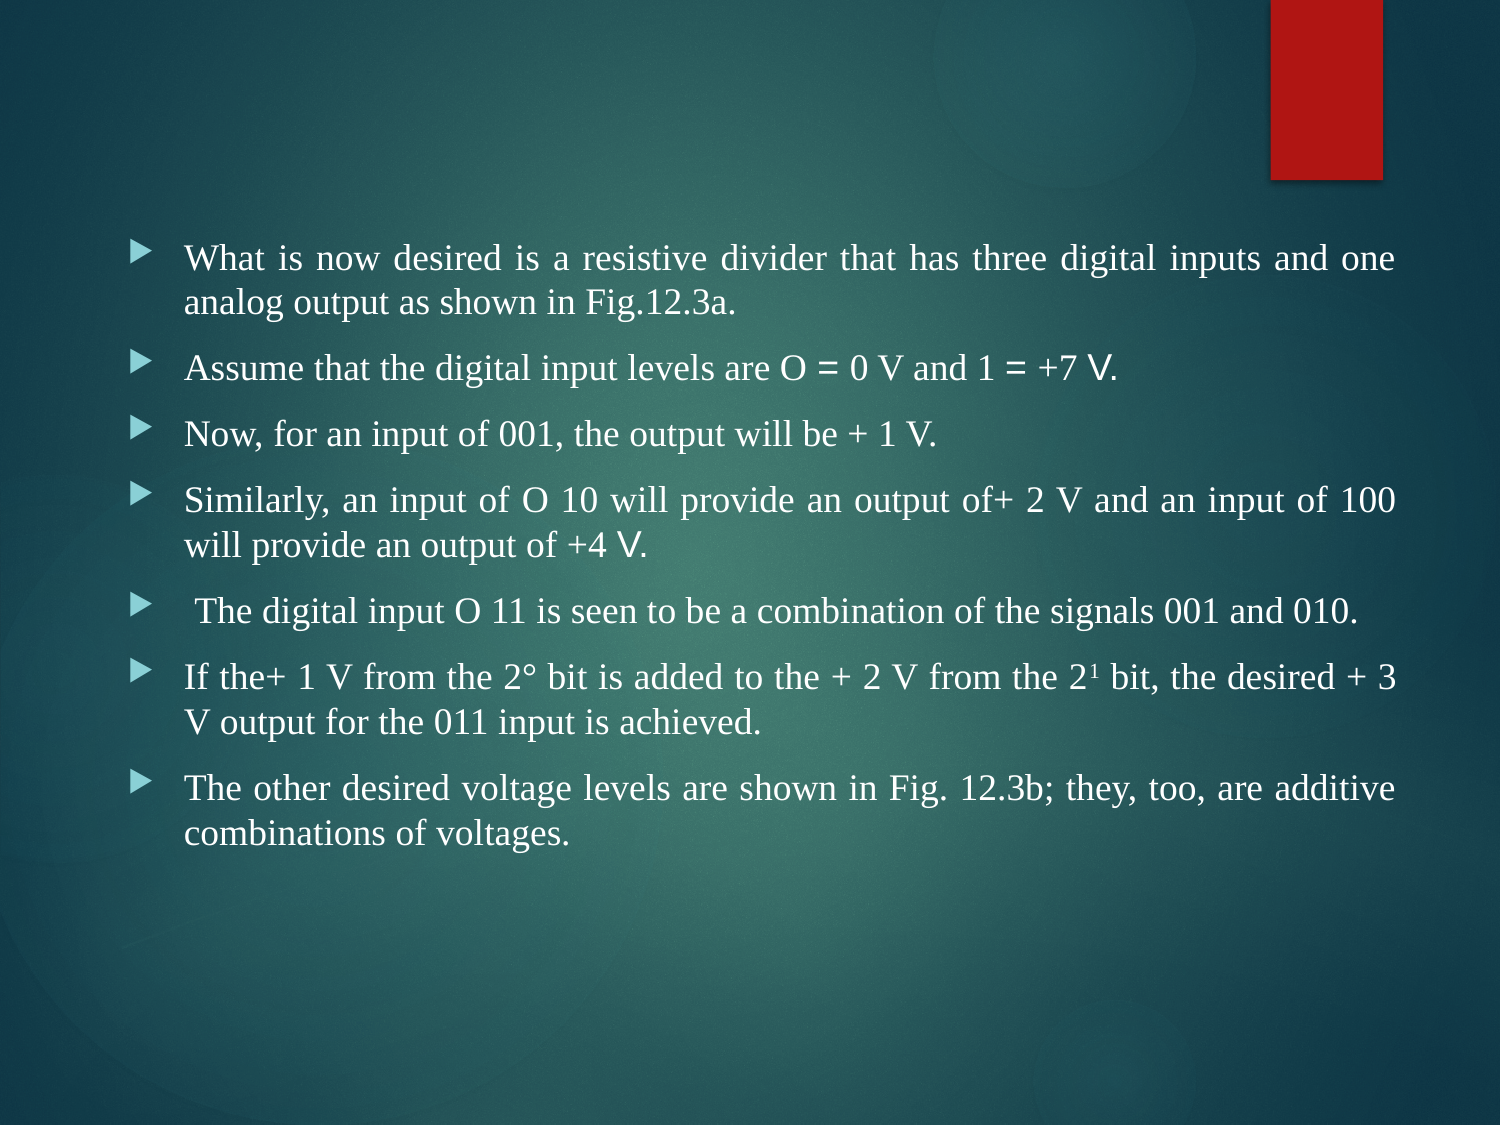

What is now desired is a resistive divider that has three digital inputs and one analog output as shown in Fig.12.3a.
Assume that the digital input levels are O = 0 V and 1 = +7 V.
Now, for an input of 001, the output will be + 1 V.
Similarly, an input of O 10 will provide an output of+ 2 V and an input of 100 will provide an output of +4 V.
 The digital input O 11 is seen to be a combination of the signals 001 and 010.
If the+ 1 V from the 2° bit is added to the + 2 V from the 21 bit, the desired + 3 V output for the 011 input is achieved.
The other desired voltage levels are shown in Fig. 12.3b; they, too, are additive combinations of voltages.